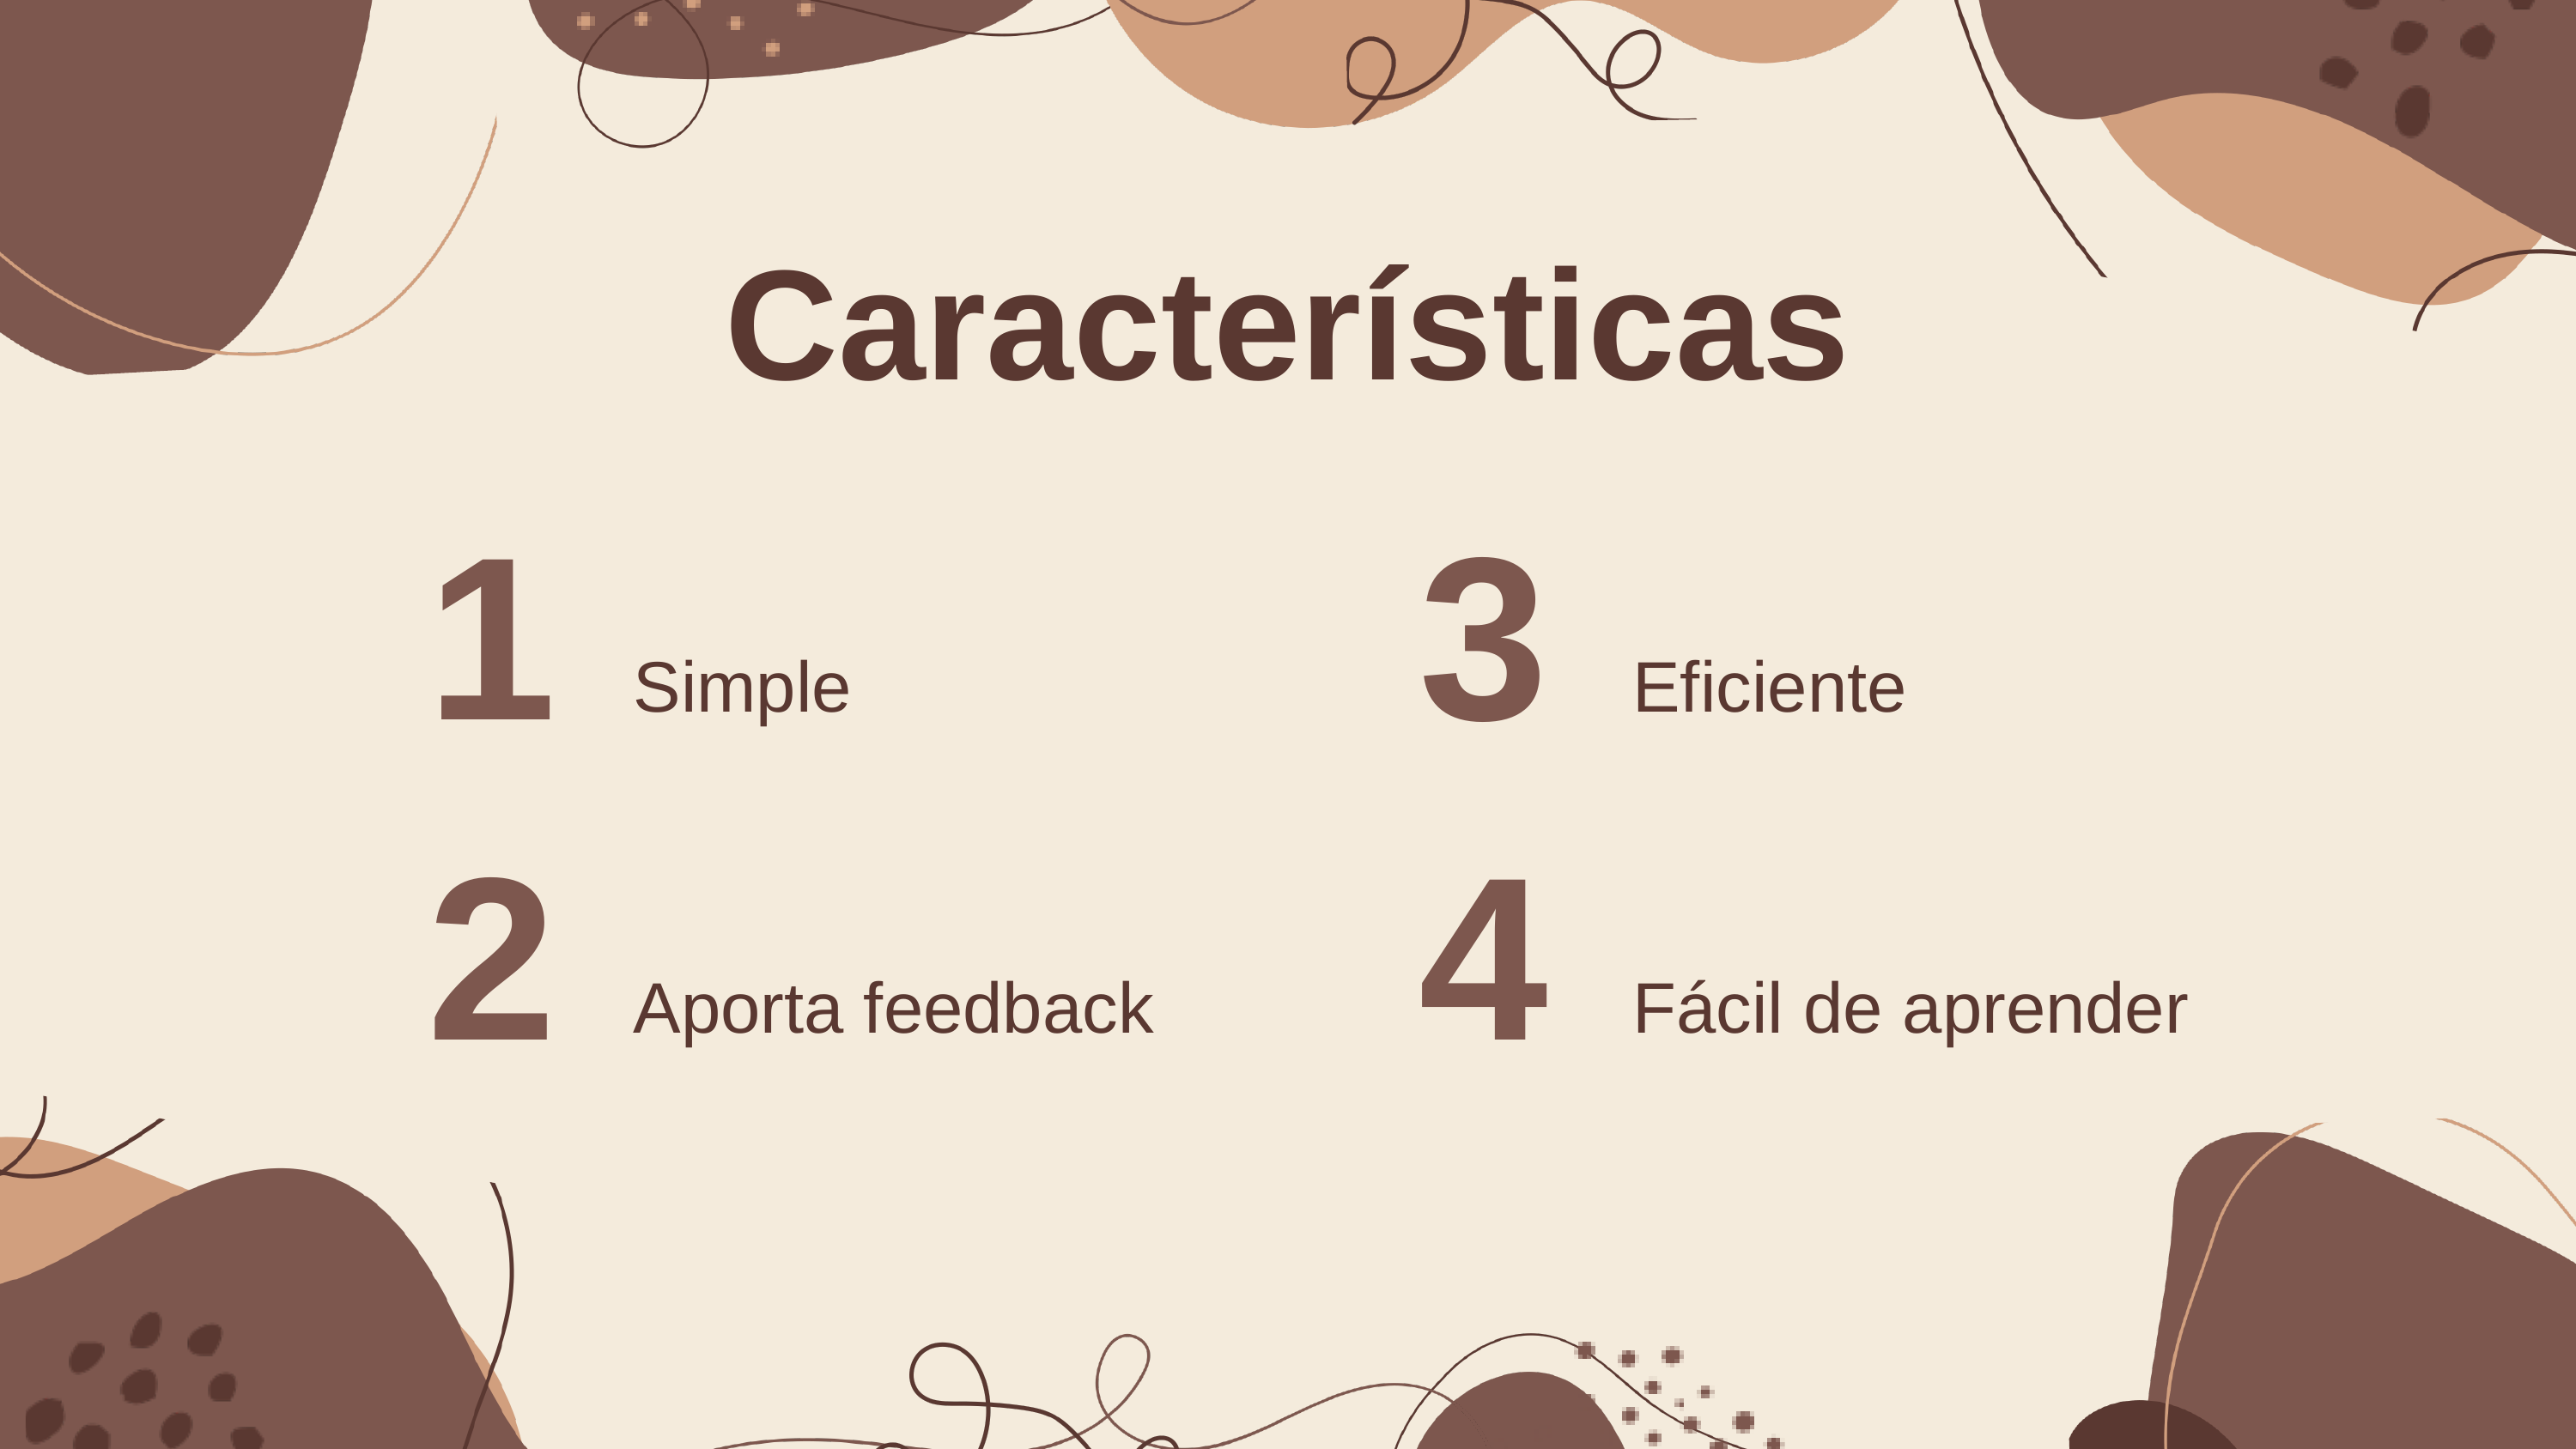

Características
1
3
Simple
Eficiente
2
4
Aporta feedback
Fácil de aprender